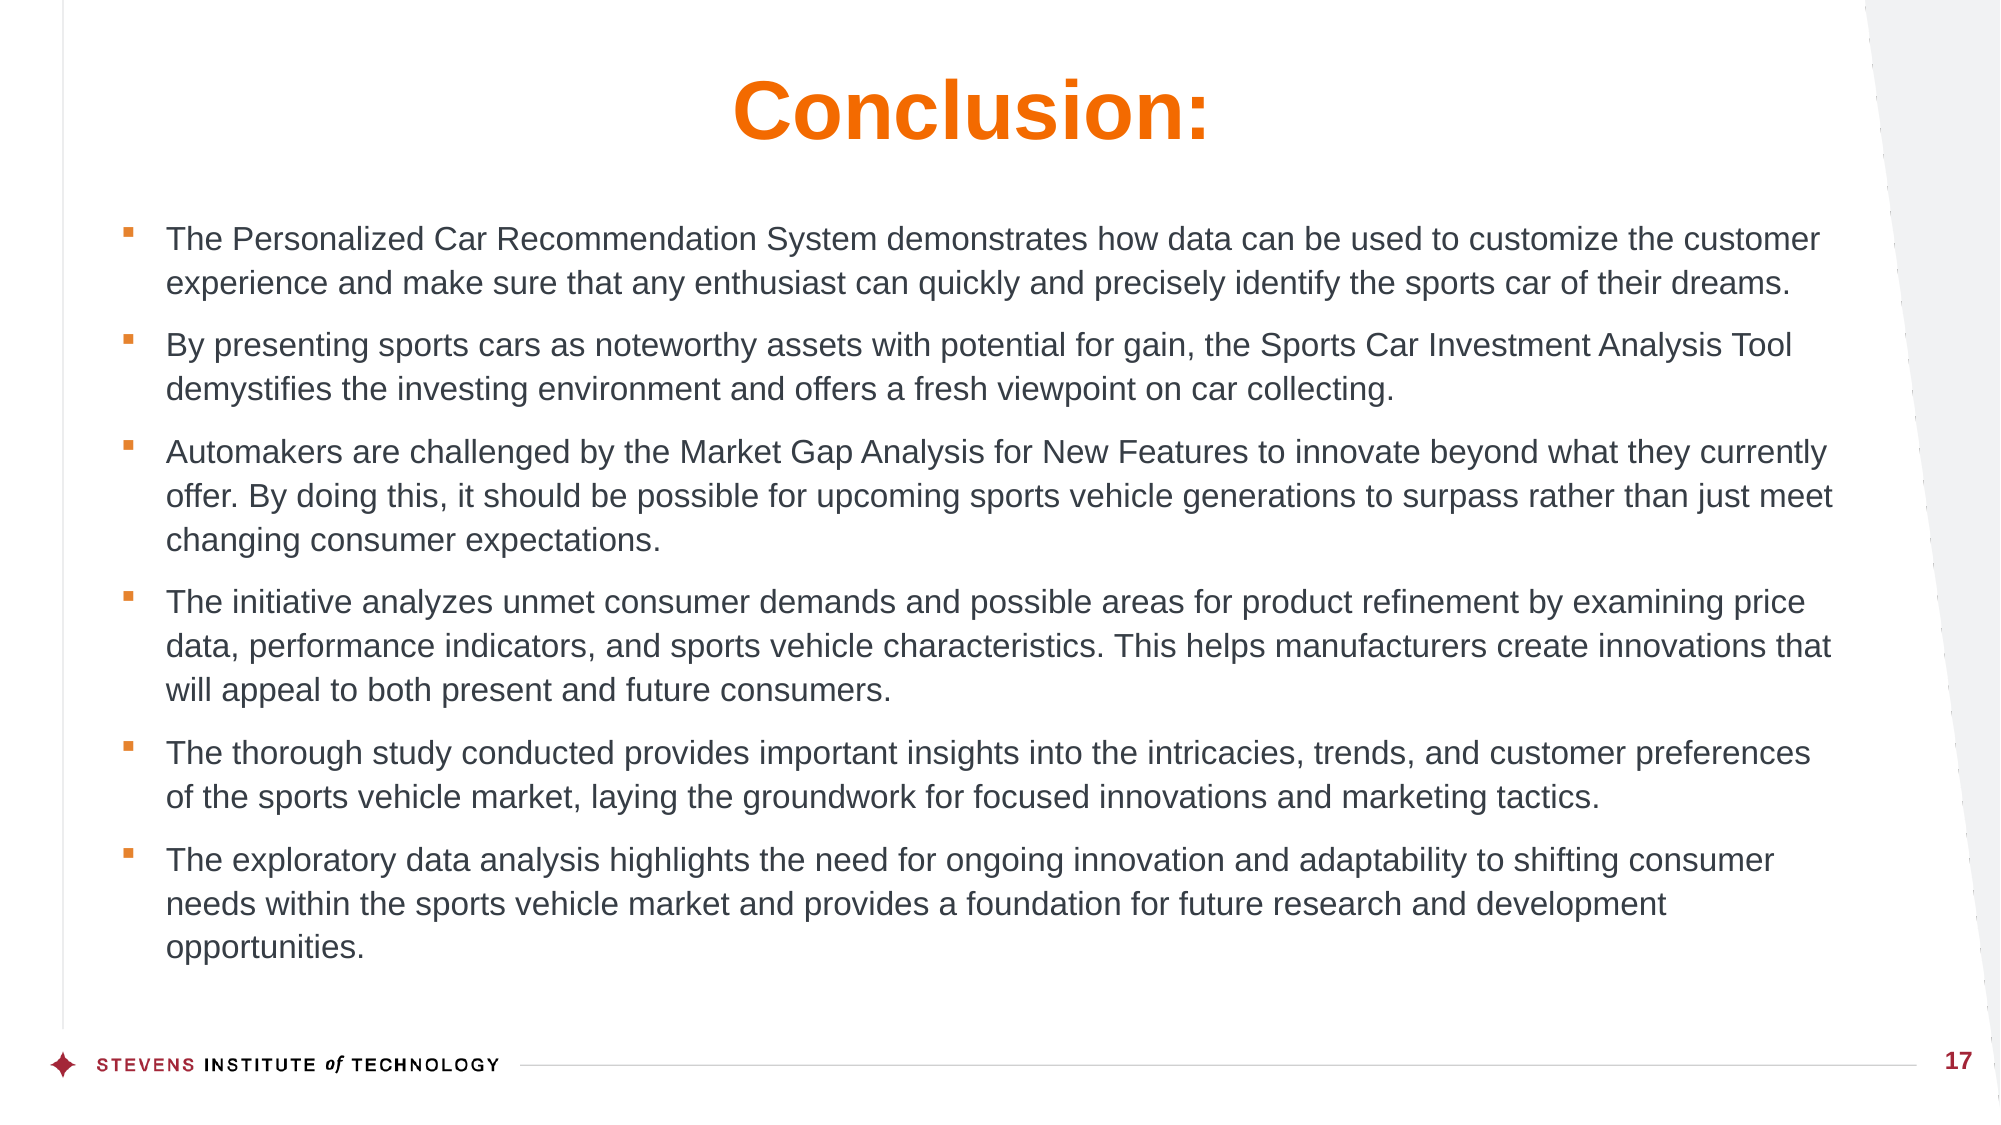

# Conclusion:
The Personalized Car Recommendation System demonstrates how data can be used to customize the customer experience and make sure that any enthusiast can quickly and precisely identify the sports car of their dreams.
By presenting sports cars as noteworthy assets with potential for gain, the Sports Car Investment Analysis Tool demystifies the investing environment and offers a fresh viewpoint on car collecting.
Automakers are challenged by the Market Gap Analysis for New Features to innovate beyond what they currently offer. By doing this, it should be possible for upcoming sports vehicle generations to surpass rather than just meet changing consumer expectations.
The initiative analyzes unmet consumer demands and possible areas for product refinement by examining price data, performance indicators, and sports vehicle characteristics. This helps manufacturers create innovations that will appeal to both present and future consumers.
The thorough study conducted provides important insights into the intricacies, trends, and customer preferences of the sports vehicle market, laying the groundwork for focused innovations and marketing tactics.
The exploratory data analysis highlights the need for ongoing innovation and adaptability to shifting consumer needs within the sports vehicle market and provides a foundation for future research and development opportunities.

17